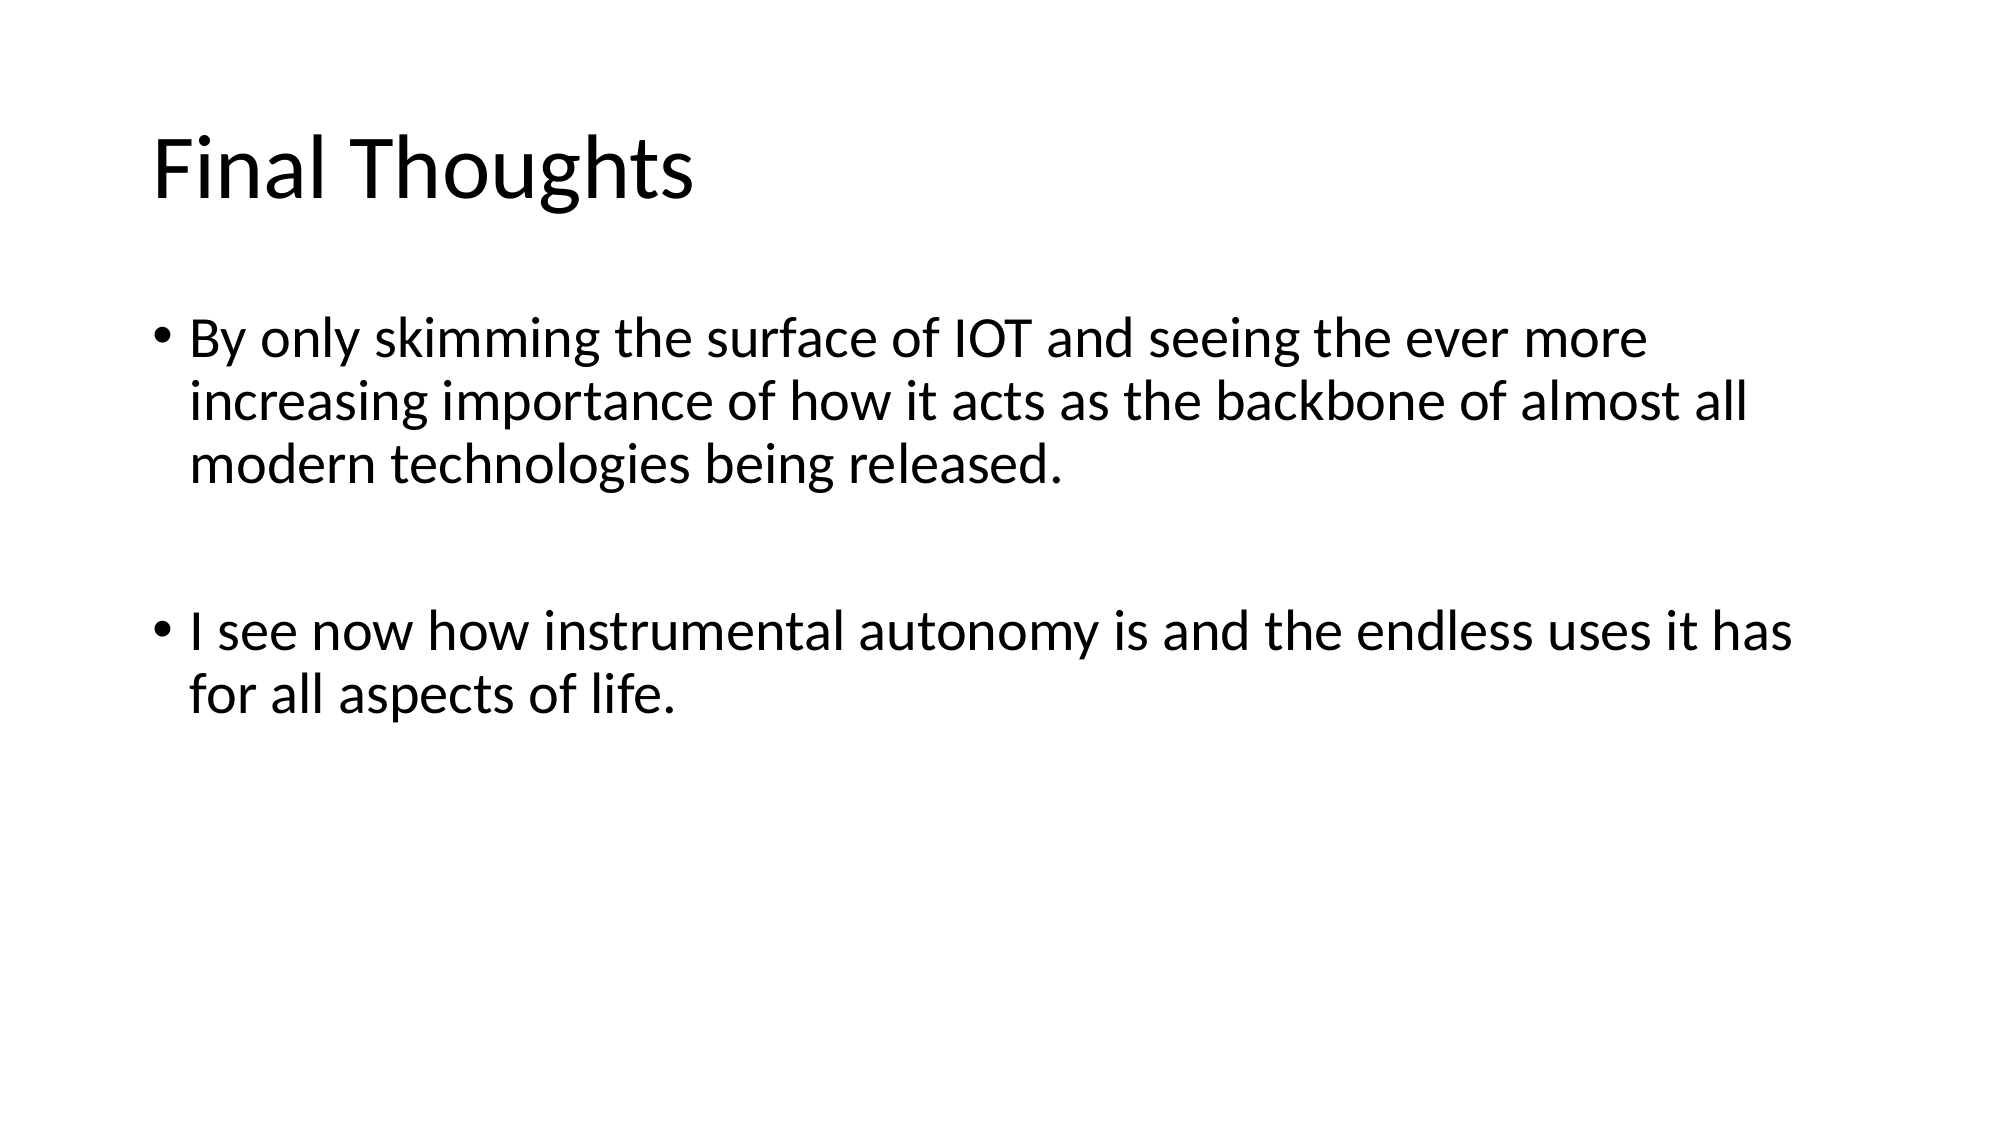

# Final Thoughts
By only skimming the surface of IOT and seeing the ever more increasing importance of how it acts as the backbone of almost all modern technologies being released.

I see now how instrumental autonomy is and the endless uses it has for all aspects of life.